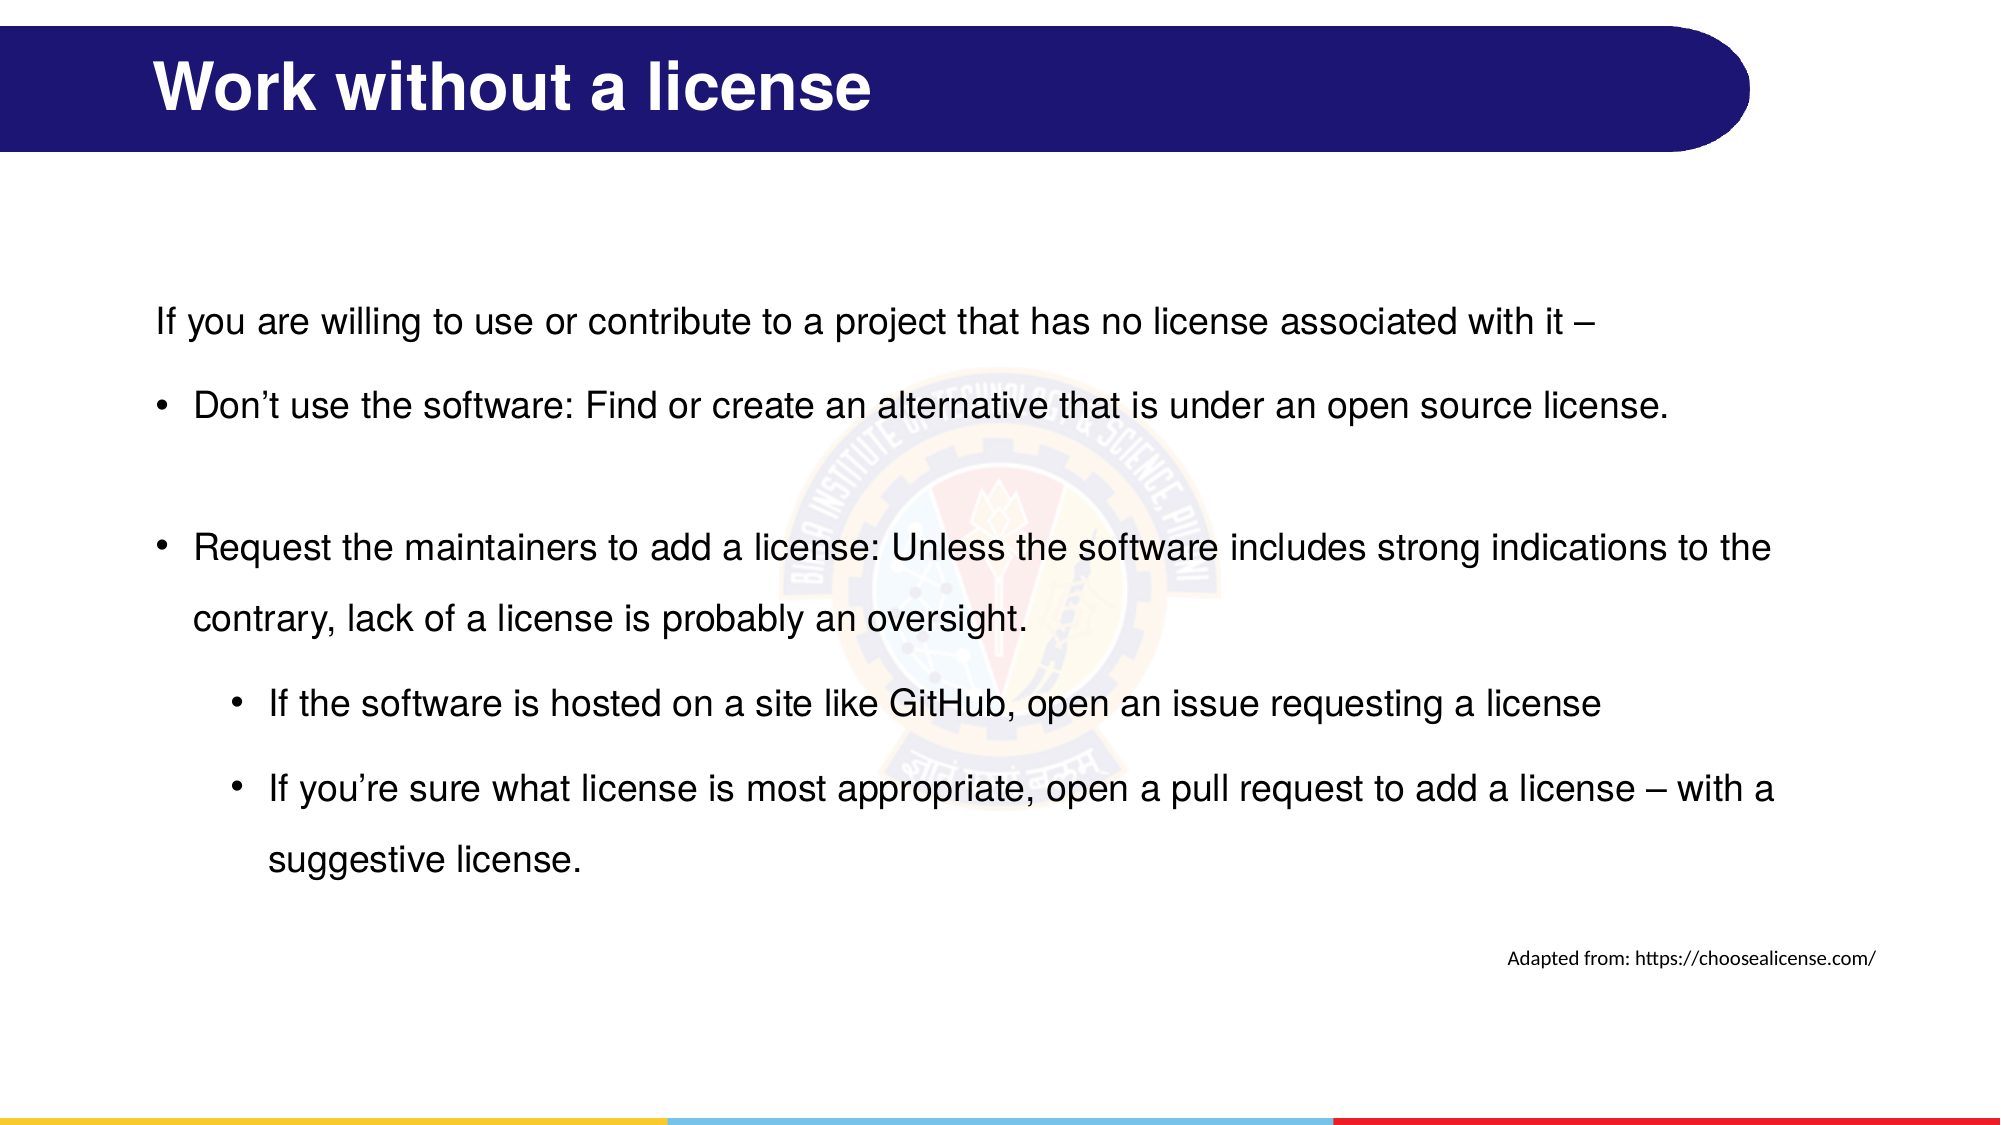

# Work without a license

If you are willing to use or contribute to a project that has no license associated with it –
Don’t use the software: Find or create an alternative that is under an open source license.

Request the maintainers to add a license: Unless the software includes strong indications to the contrary, lack of a license is probably an oversight.
If the software is hosted on a site like GitHub, open an issue requesting a license
If you’re sure what license is most appropriate, open a pull request to add a license – with a suggestive license.

Adapted from: https://choosealicense.com/